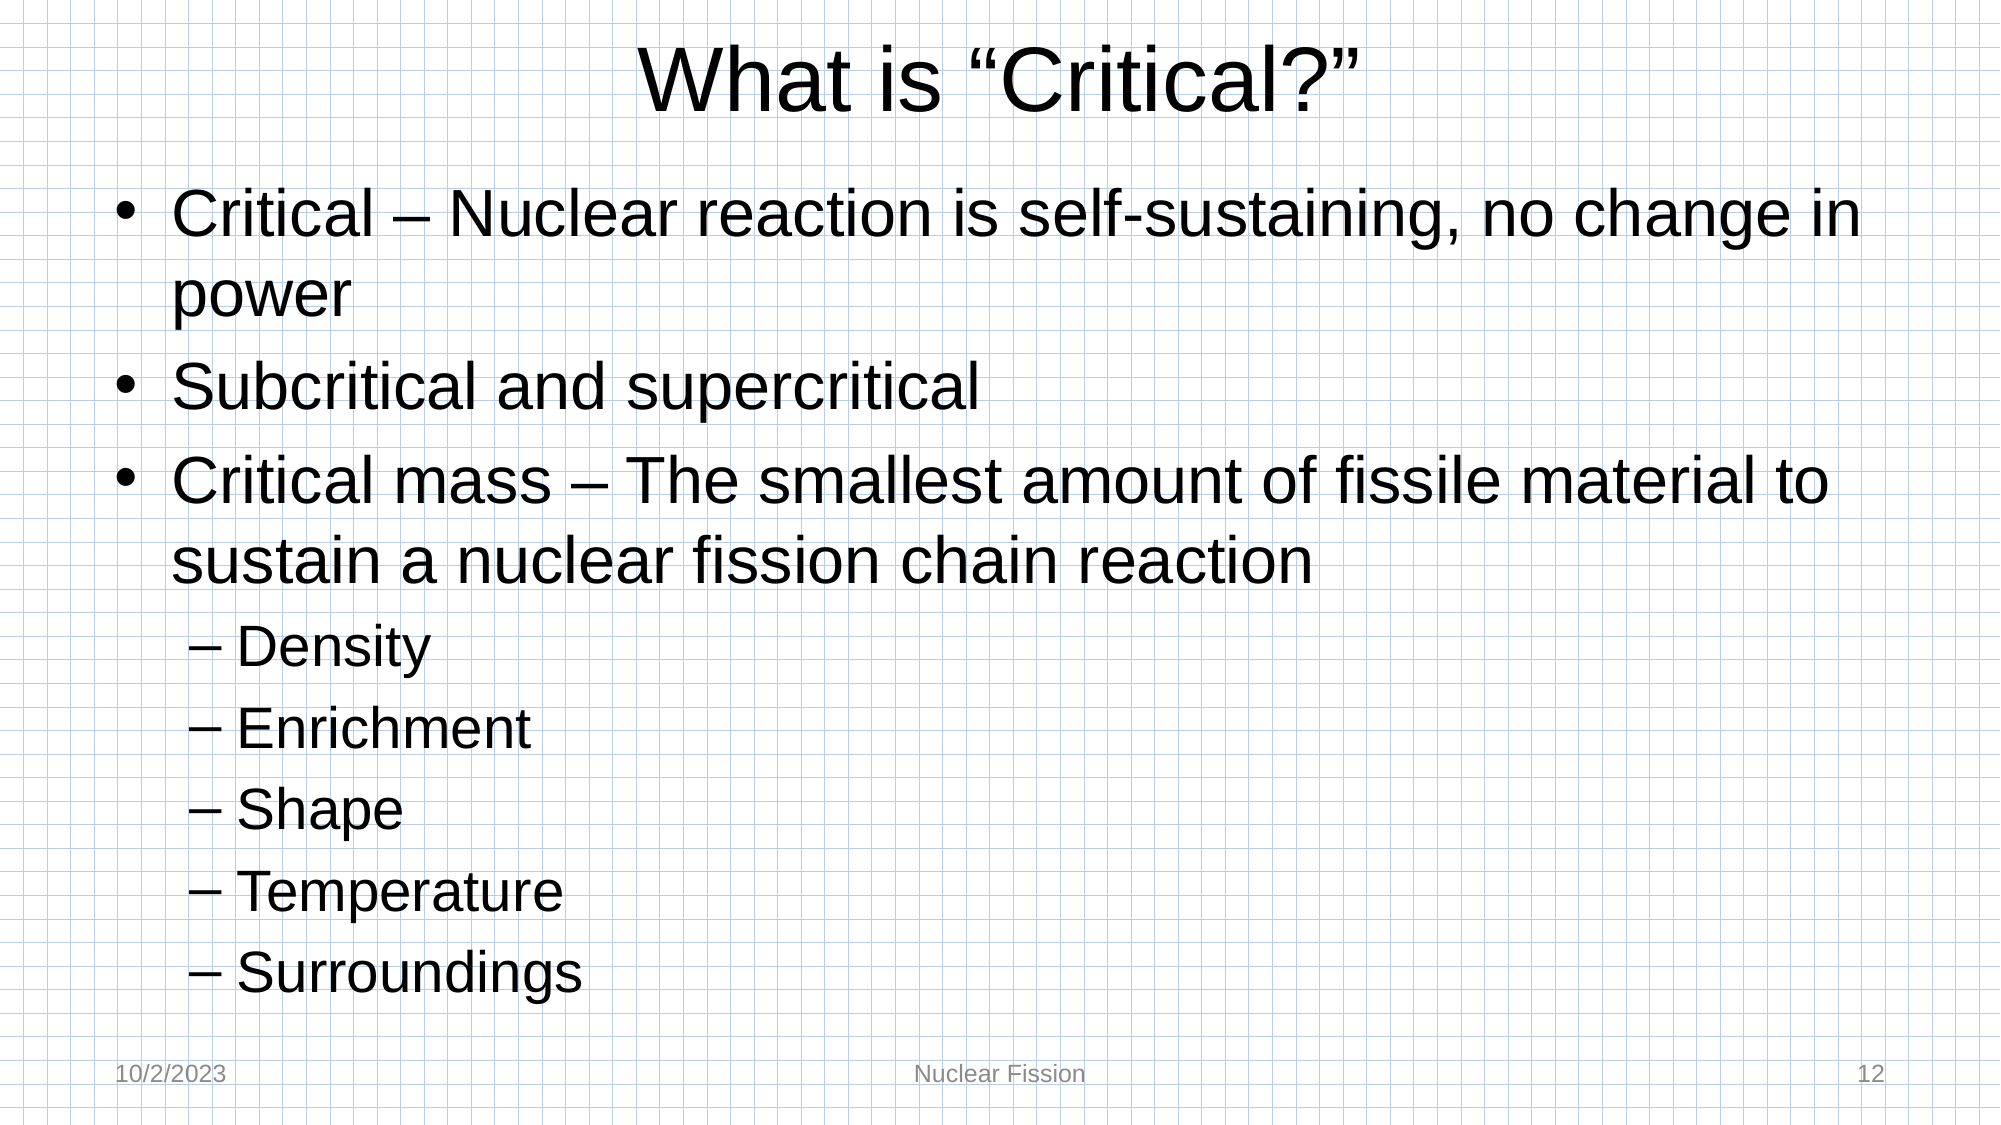

# What is “Critical?”
Critical – Nuclear reaction is self-sustaining, no change in power
Subcritical and supercritical
Critical mass – The smallest amount of fissile material to sustain a nuclear fission chain reaction
Density
Enrichment
Shape
Temperature
Surroundings
10/2/2023
Nuclear Fission
12